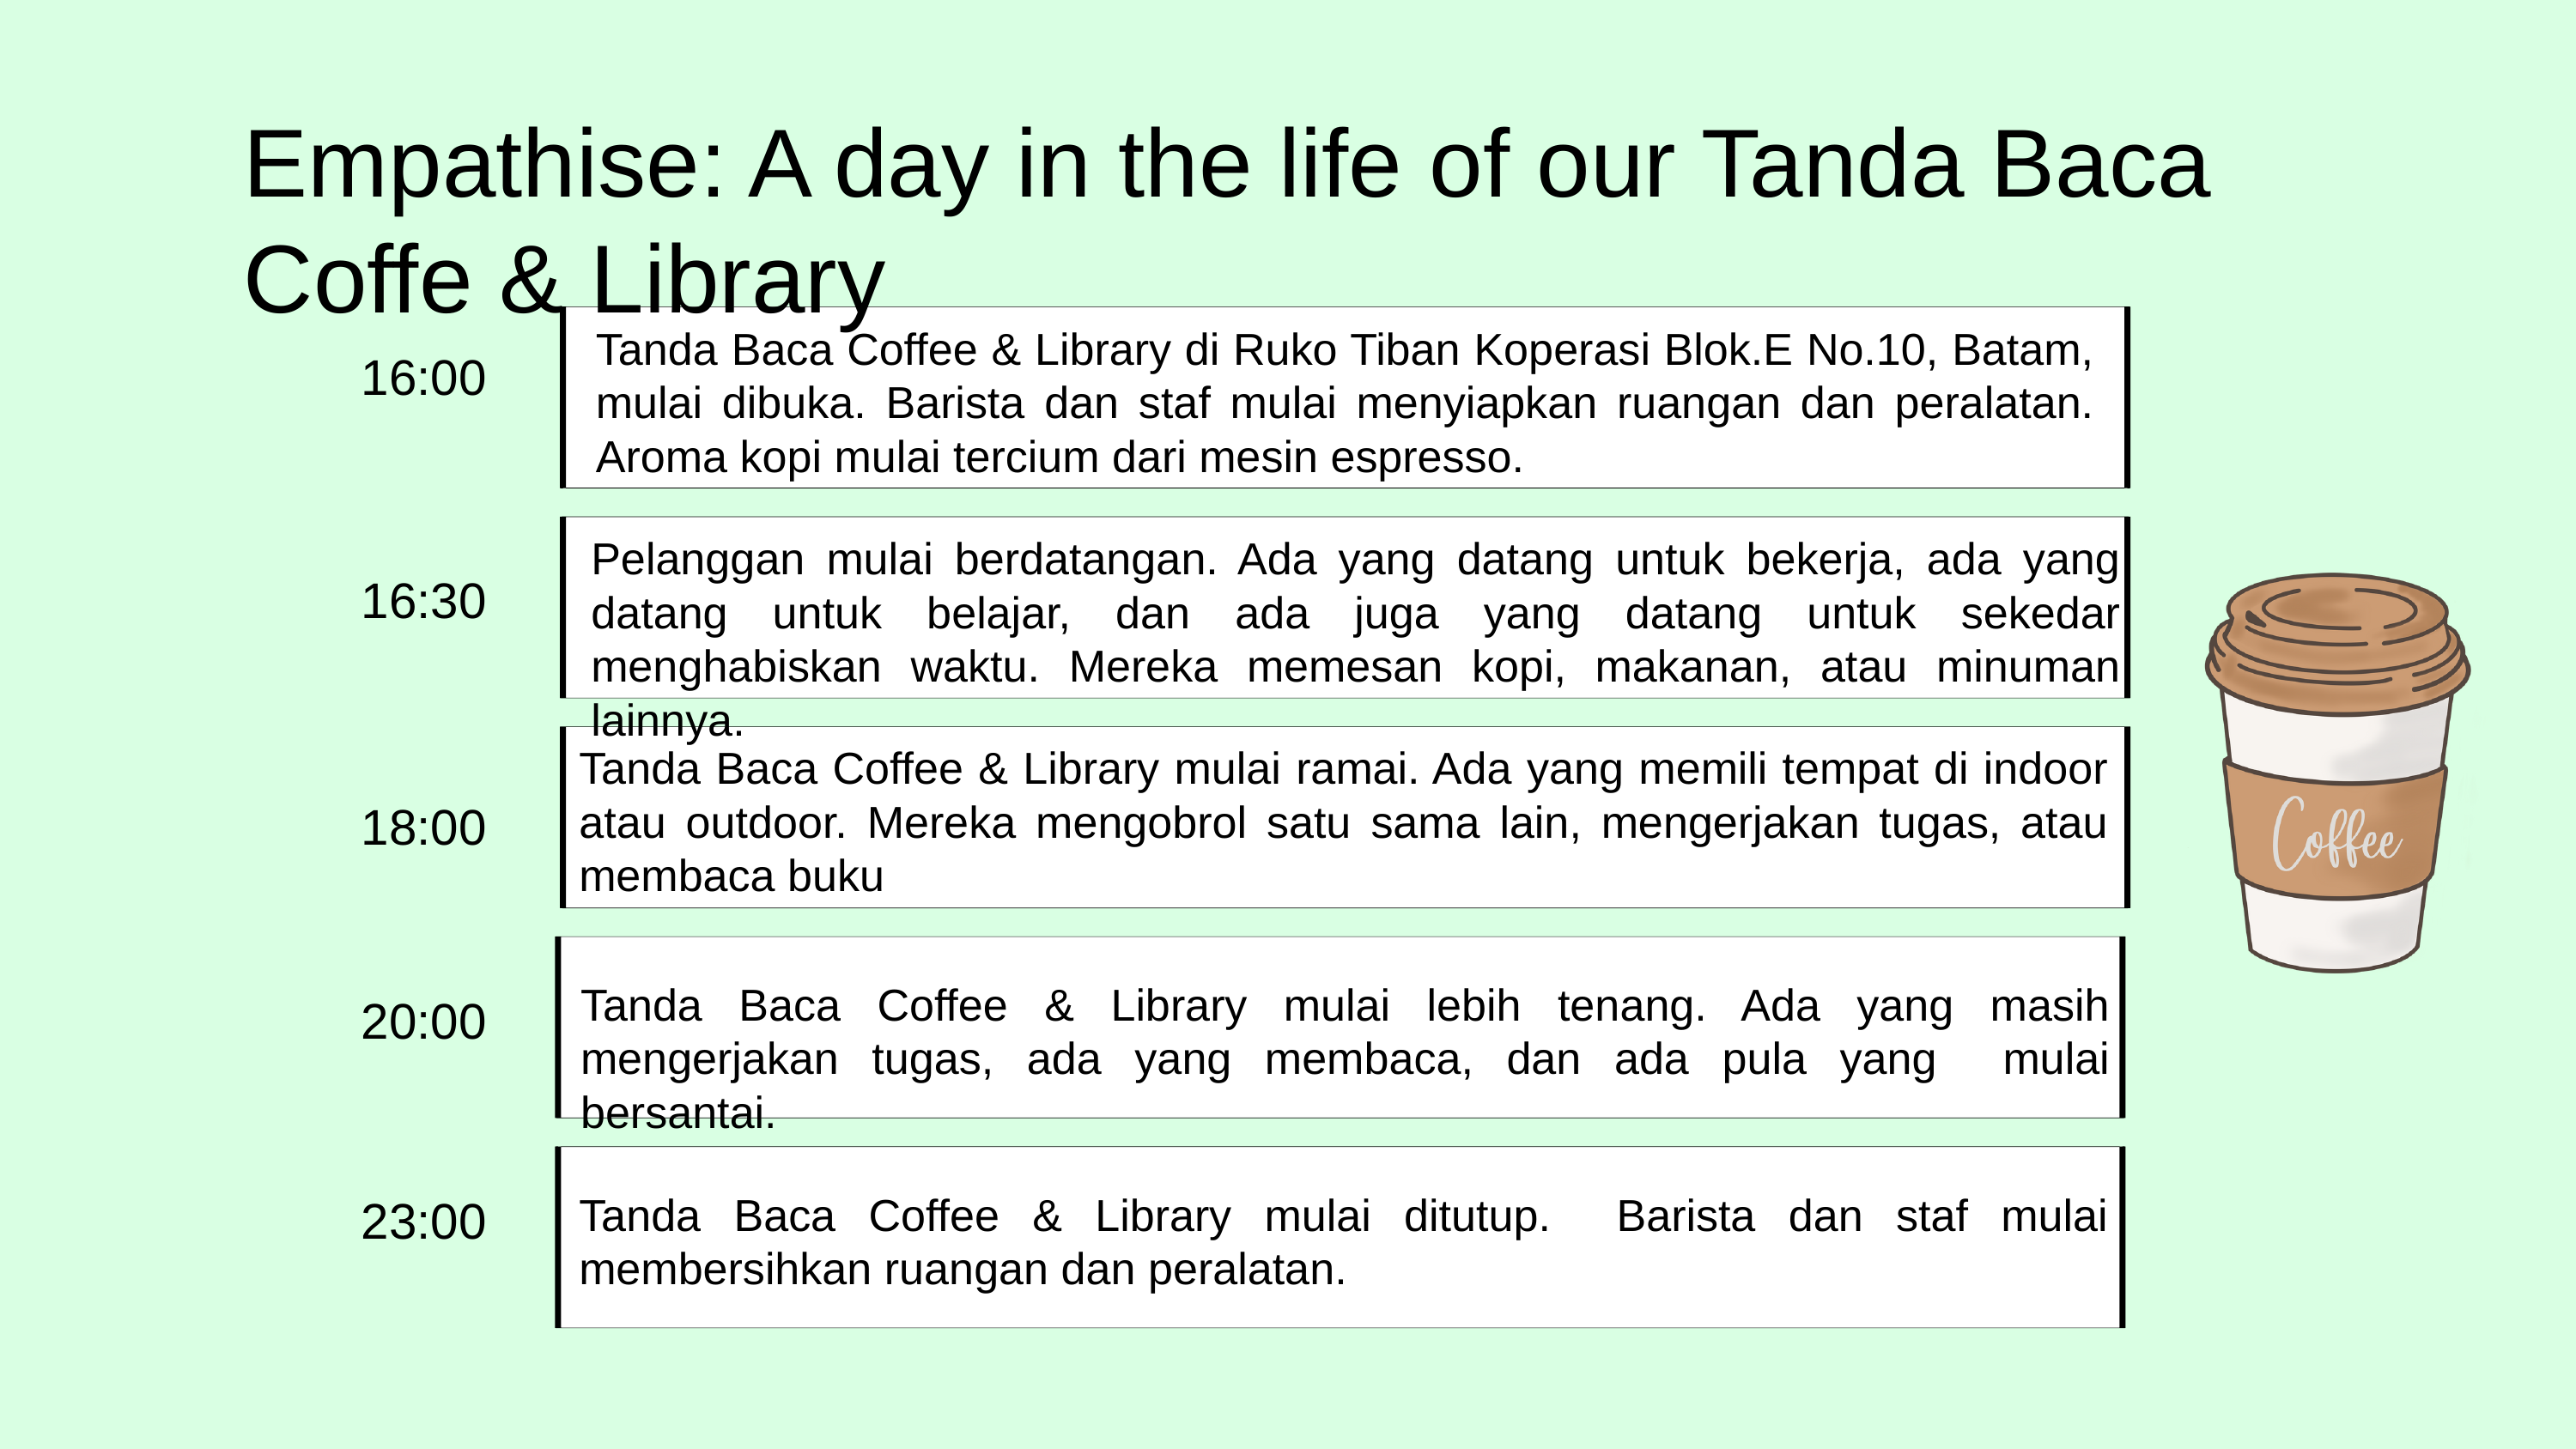

Empathise: A day in the life of our Tanda Baca Coffe & Library

Tanda Baca Coffee & Library di Ruko Tiban Koperasi Blok.E No.10, Batam, mulai dibuka. Barista dan staf mulai menyiapkan ruangan dan peralatan. Aroma kopi mulai tercium dari mesin espresso.
16:00

Pelanggan mulai berdatangan. Ada yang datang untuk bekerja, ada yang datang untuk belajar, dan ada juga yang datang untuk sekedar menghabiskan waktu. Mereka memesan kopi, makanan, atau minuman lainnya.
16:30

Tanda Baca Coffee & Library mulai ramai. Ada yang memili tempat di indoor atau outdoor. Mereka mengobrol satu sama lain, mengerjakan tugas, atau membaca buku
18:00

Tanda Baca Coffee & Library mulai lebih tenang. Ada yang masih mengerjakan tugas, ada yang membaca, dan ada pula yang  mulai bersantai.
20:00

Tanda Baca Coffee & Library mulai ditutup.  Barista dan staf mulai membersihkan ruangan dan peralatan.
23:00